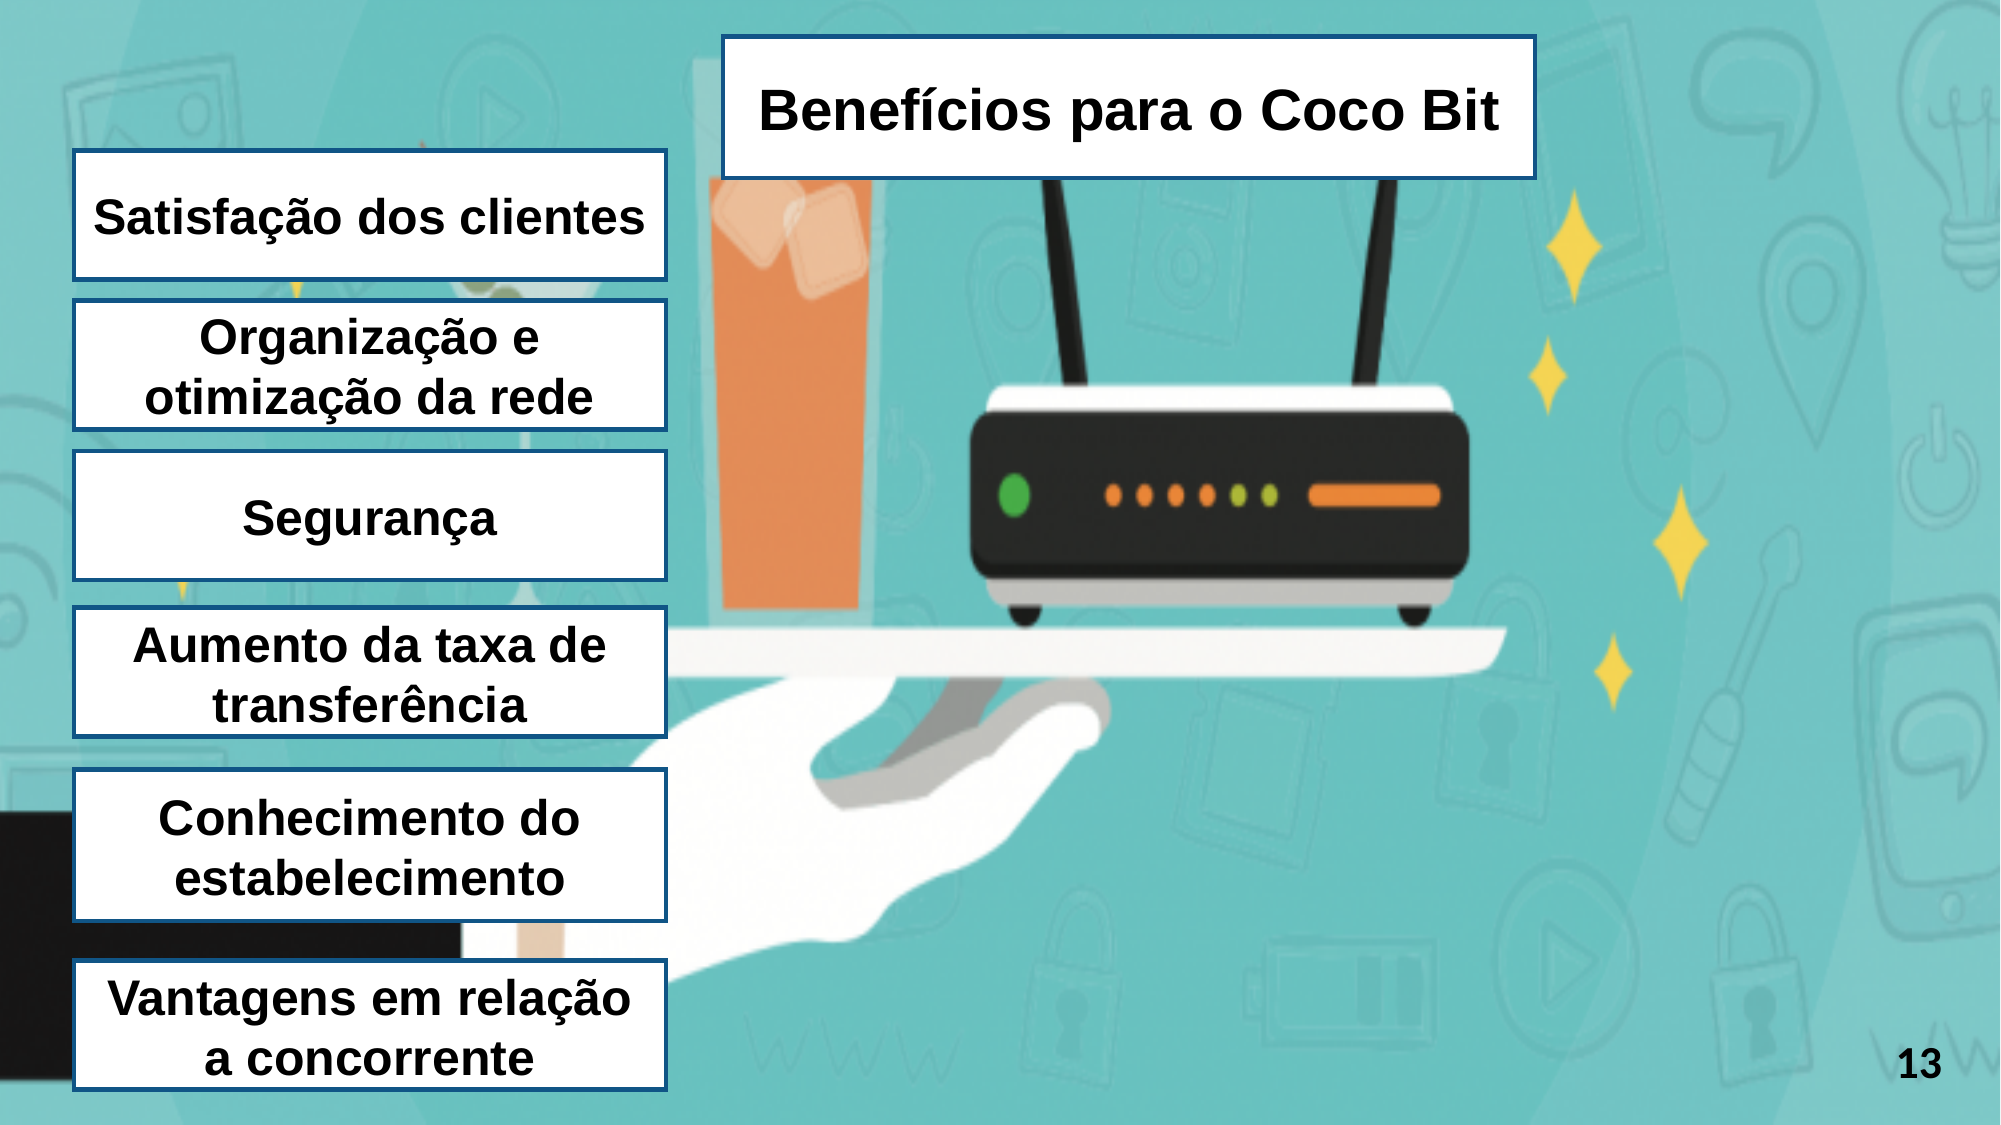

Benefícios para o Coco Bit
Satisfação dos clientes
Organização e otimização da rede
Segurança
Aumento da taxa de transferência
Conhecimento do estabelecimento
Vantagens em relação a concorrente
13